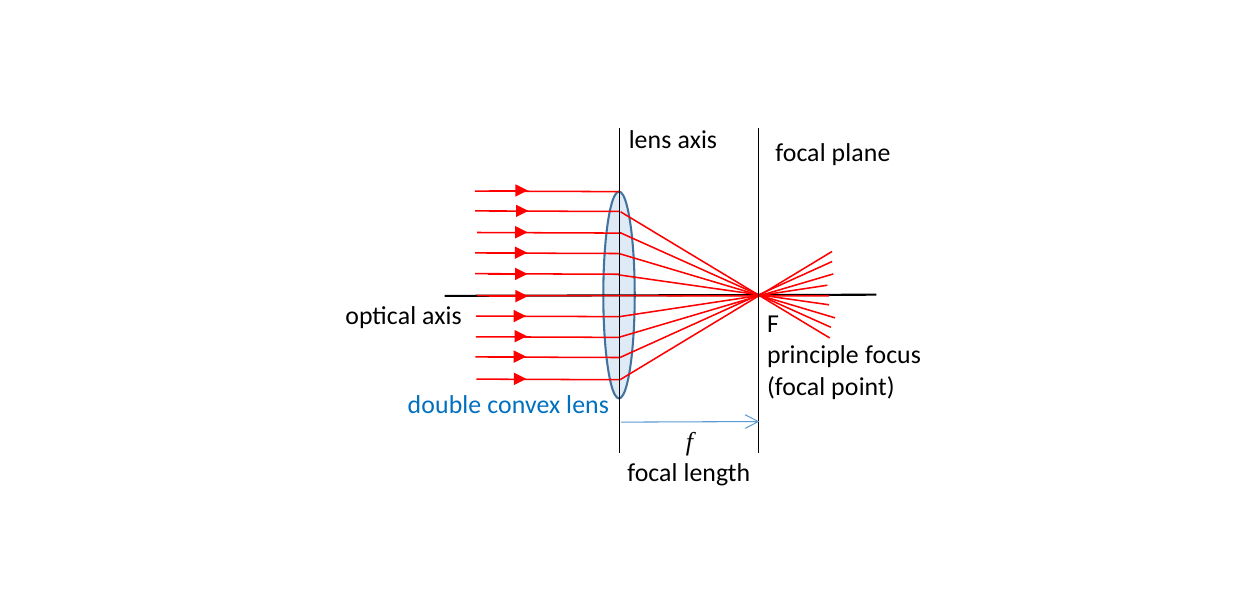

lens axis
focal plane

F
principle focus
(focal point)
optical axis
double convex lens
         f
focal length